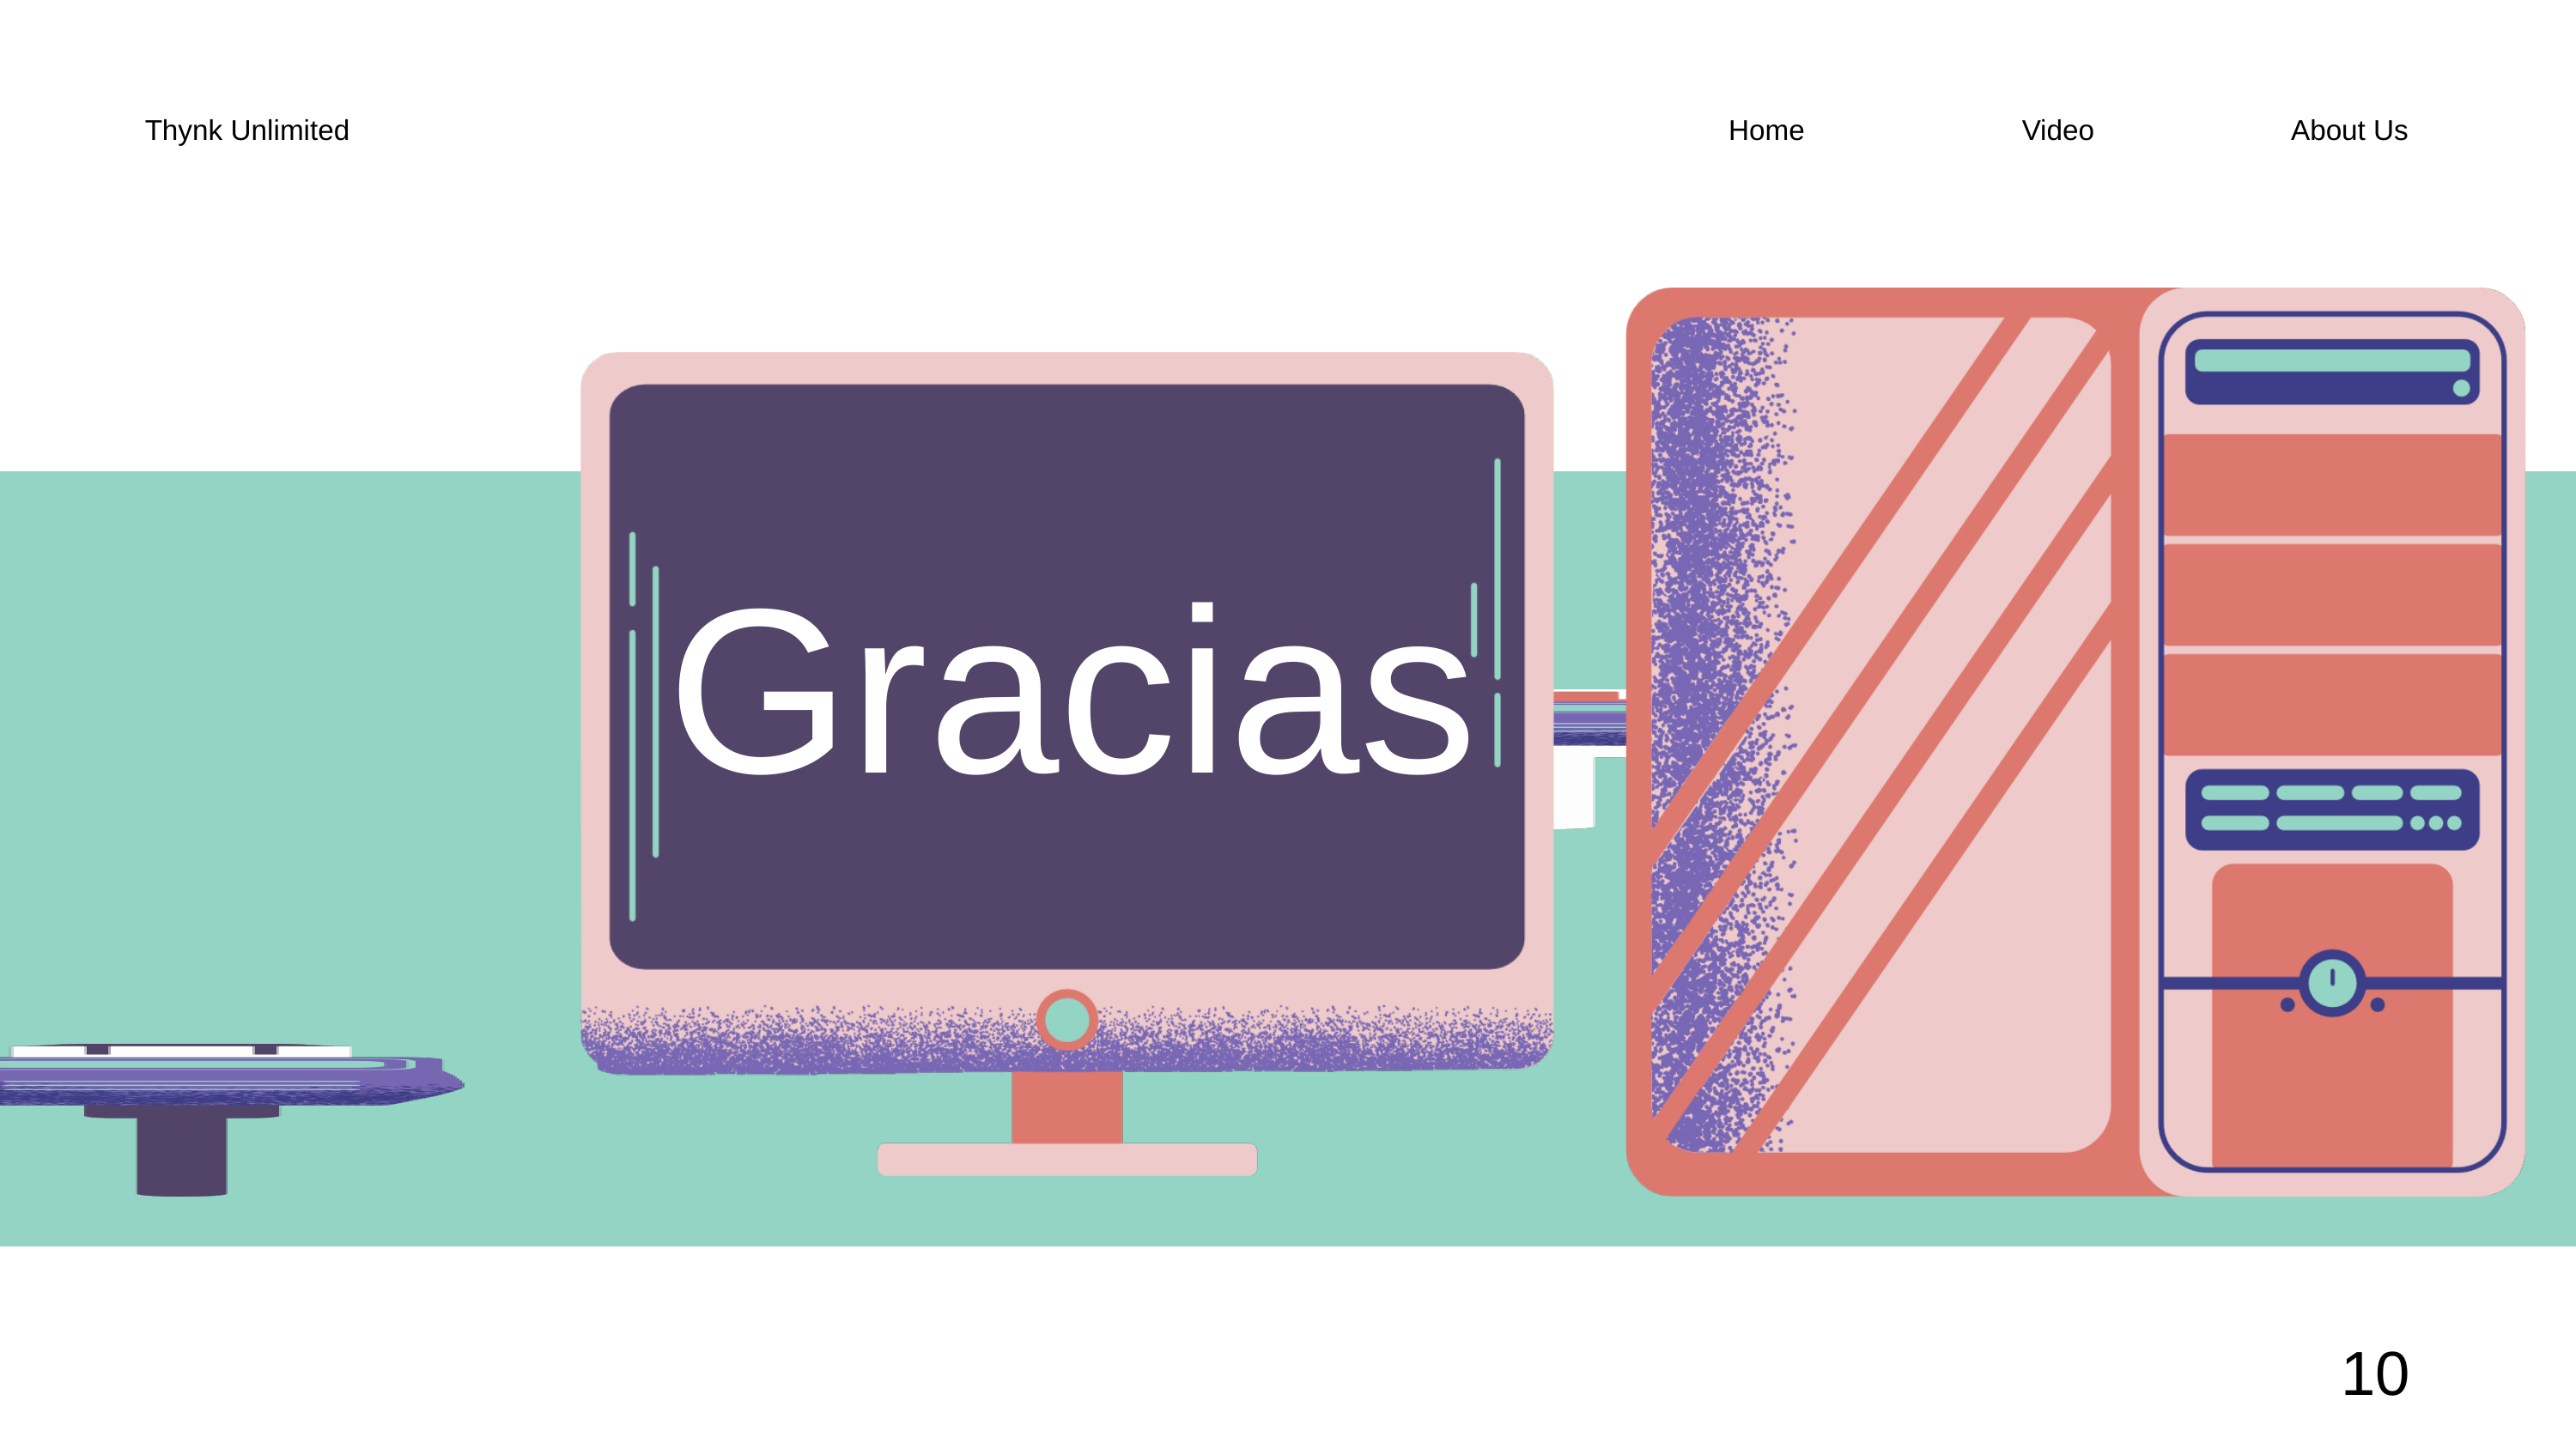

Thynk Unlimited
Home
Video
About Us

Gracias

10